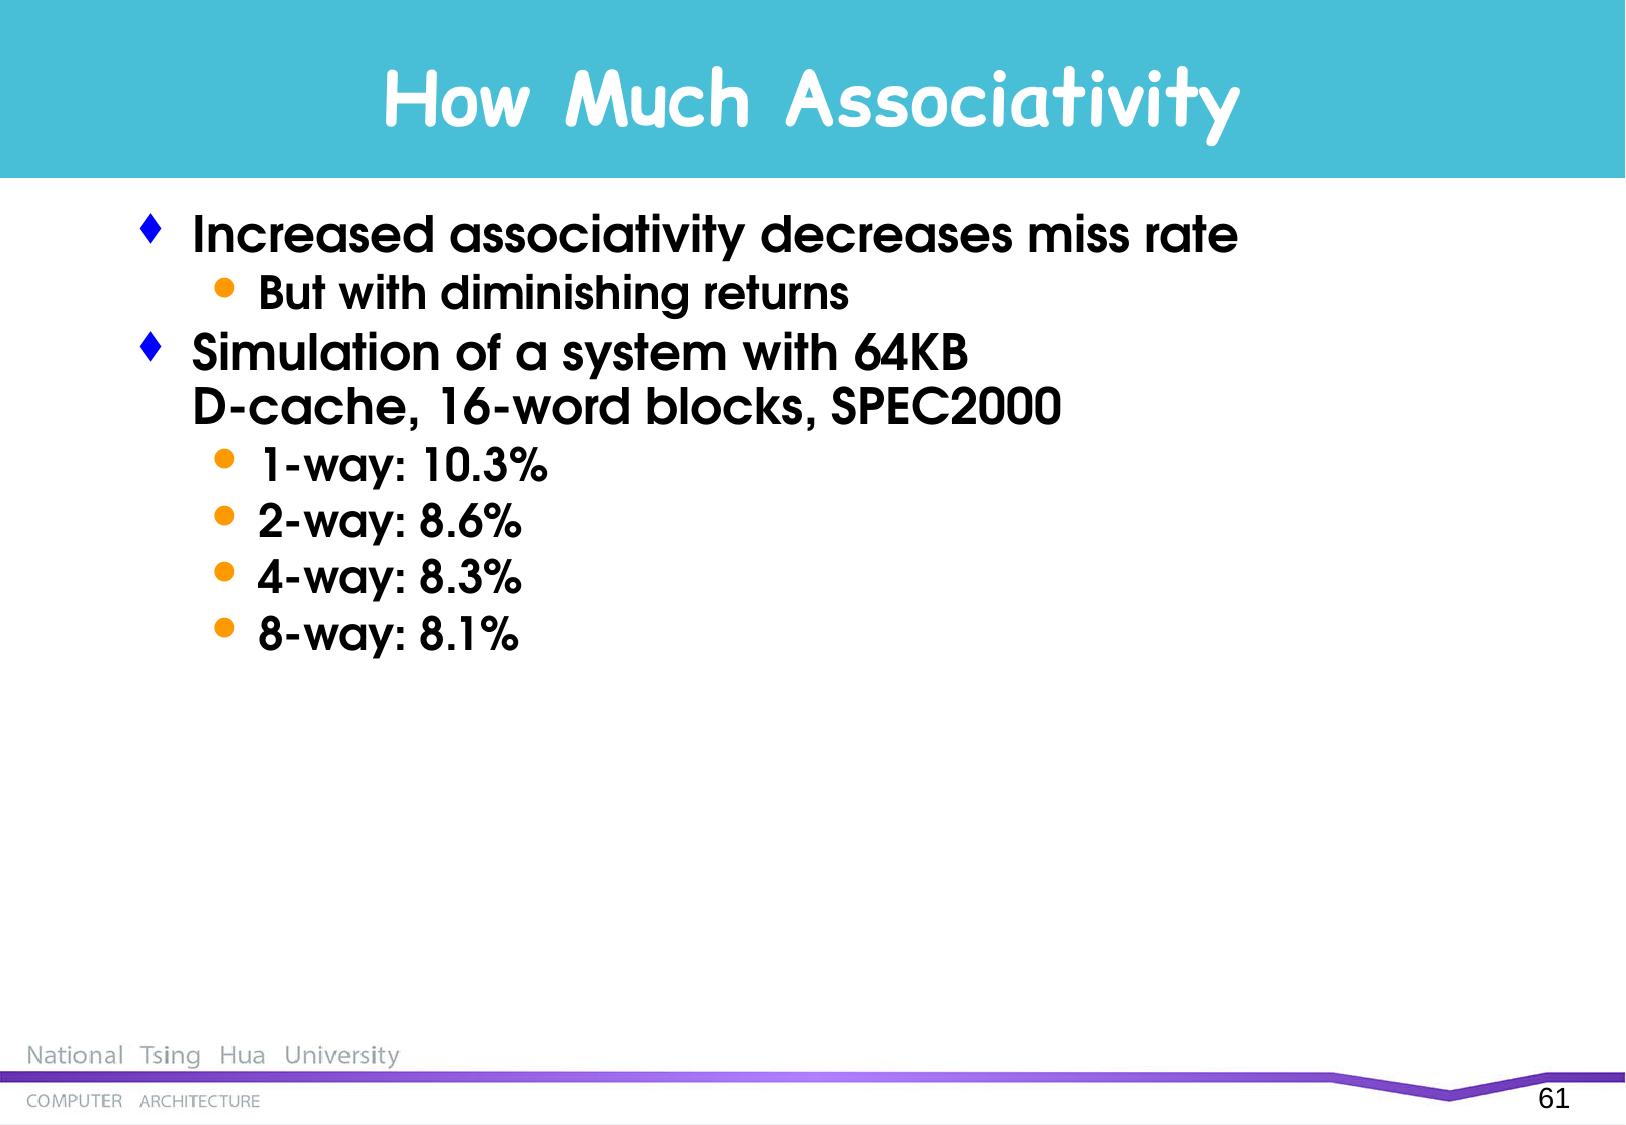

# How Much Associativity
Increased associativity decreases miss rate
But with diminishing returns
Simulation of a system with 64KB
D-cache, 16-word blocks, SPEC2000
1-way: 10.3%
2-way: 8.6%
4-way: 8.3%
8-way: 8.1%
61